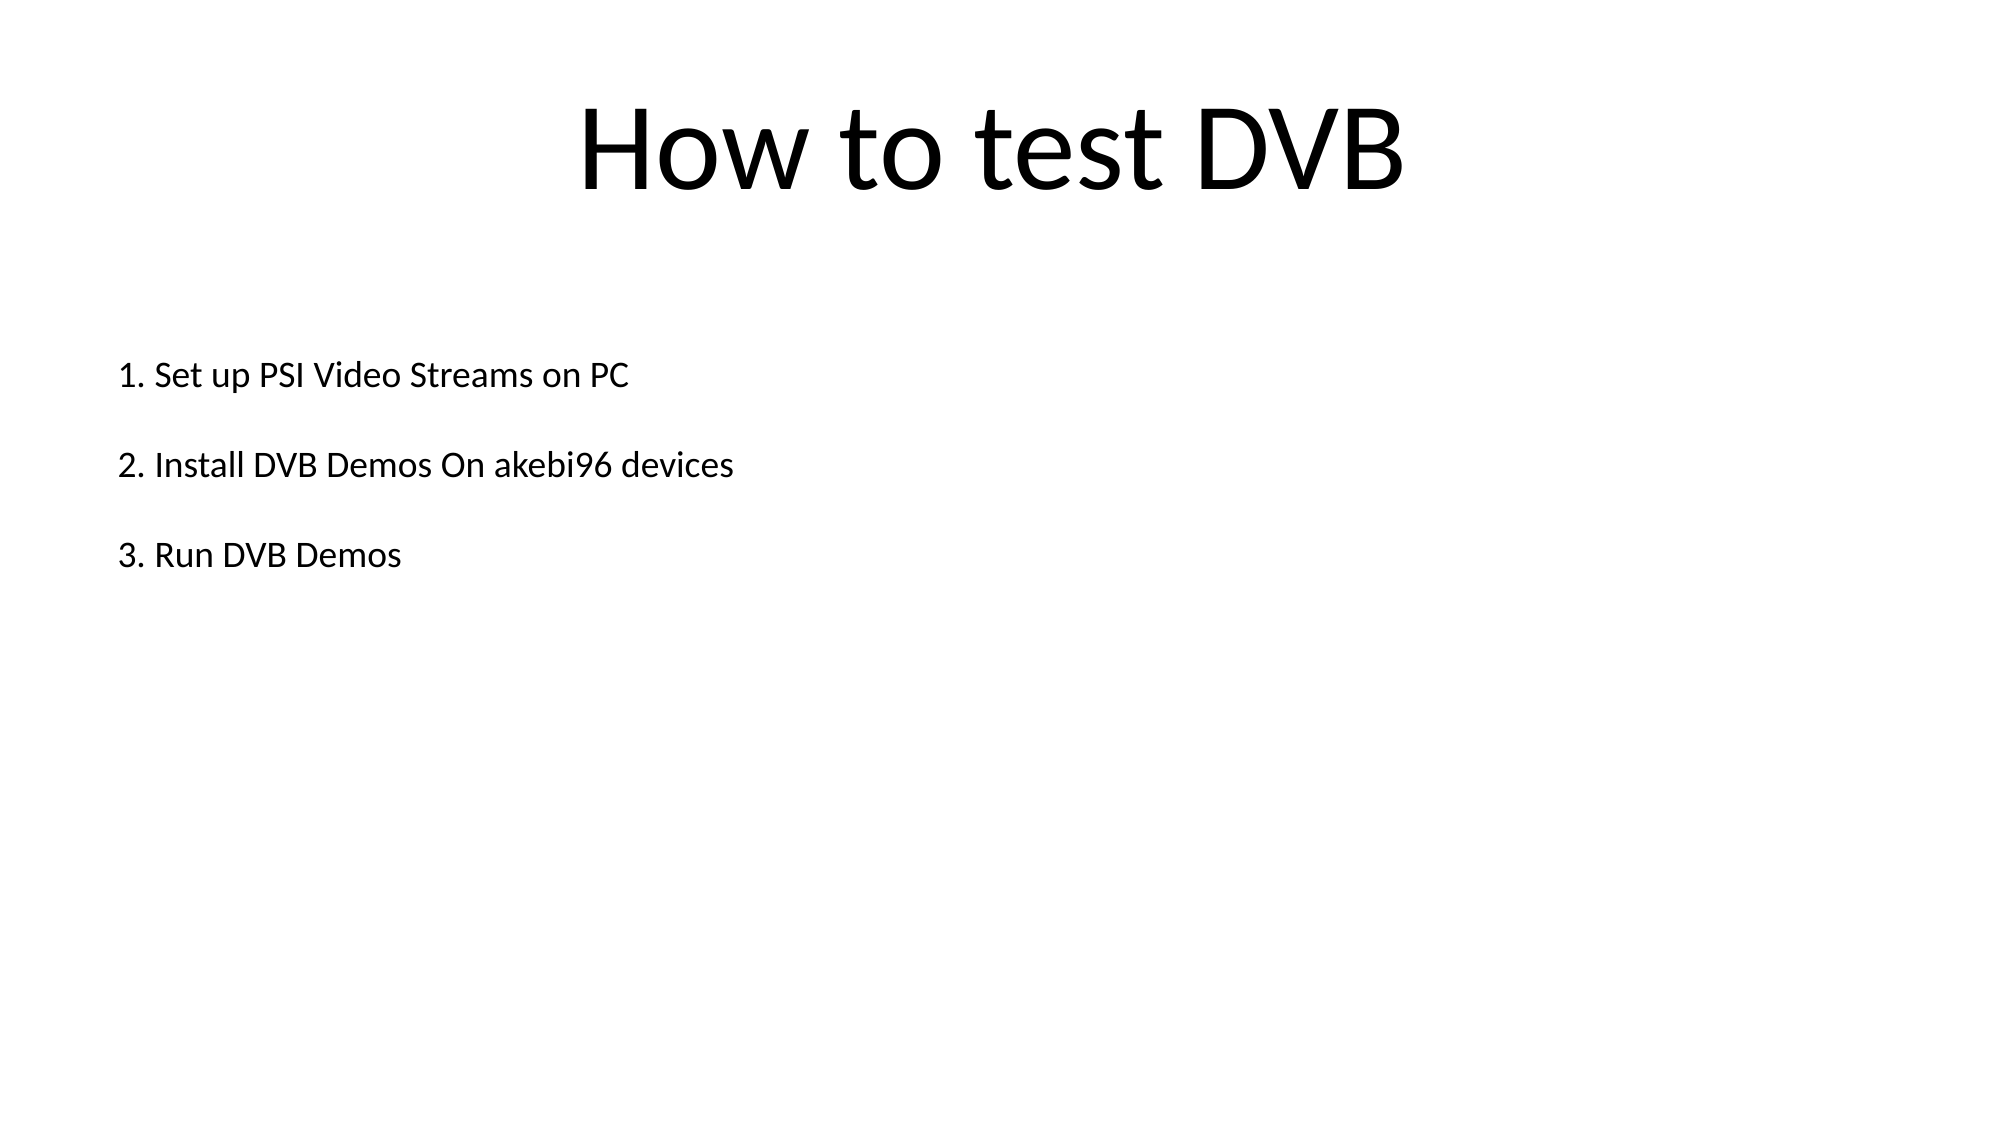

# How to test DVB
1. Set up PSI Video Streams on PC

2. Install DVB Demos On akebi96 devices

3. Run DVB Demos